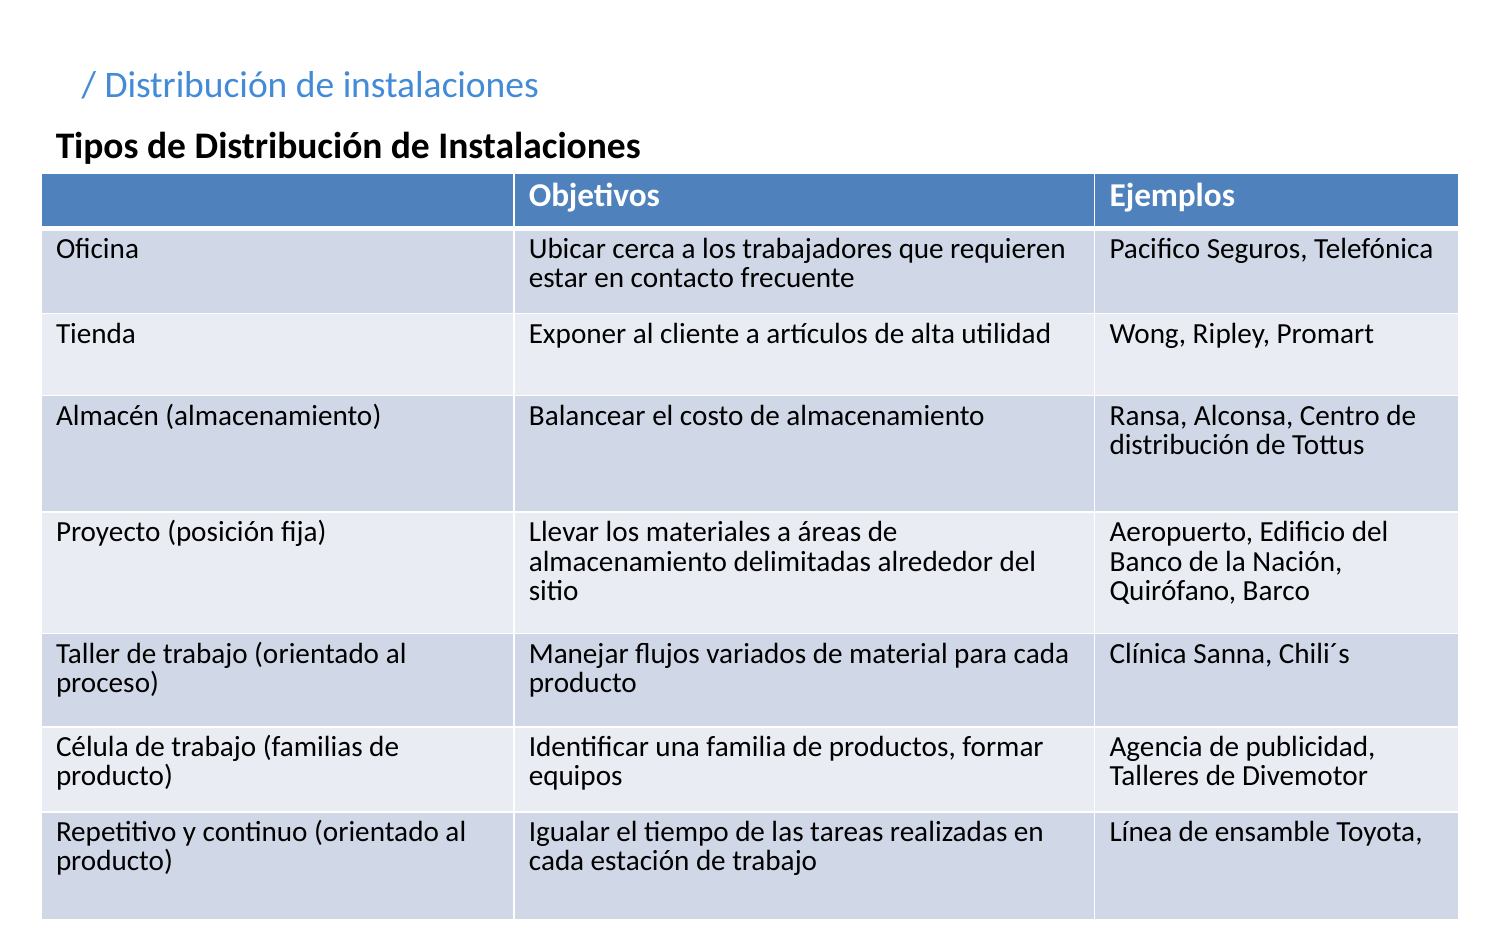

/ Distribución de instalaciones
Tipos de Distribución de Instalaciones
|  | Objetivos | Ejemplos |
| --- | --- | --- |
| Oficina | Ubicar cerca a los trabajadores que requieren estar en contacto frecuente | Pacifico Seguros, Telefónica |
| Tienda | Exponer al cliente a artículos de alta utilidad | Wong, Ripley, Promart |
| Almacén (almacenamiento) | Balancear el costo de almacenamiento | Ransa, Alconsa, Centro de distribución de Tottus |
| Proyecto (posición fija) | Llevar los materiales a áreas de almacenamiento delimitadas alrededor del sitio | Aeropuerto, Edificio del Banco de la Nación, Quirófano, Barco |
| Taller de trabajo (orientado al proceso) | Manejar flujos variados de material para cada producto | Clínica Sanna, Chili´s |
| Célula de trabajo (familias de producto) | Identificar una familia de productos, formar equipos | Agencia de publicidad, Talleres de Divemotor |
| Repetitivo y continuo (orientado al producto) | Igualar el tiempo de las tareas realizadas en cada estación de trabajo | Línea de ensamble Toyota, |